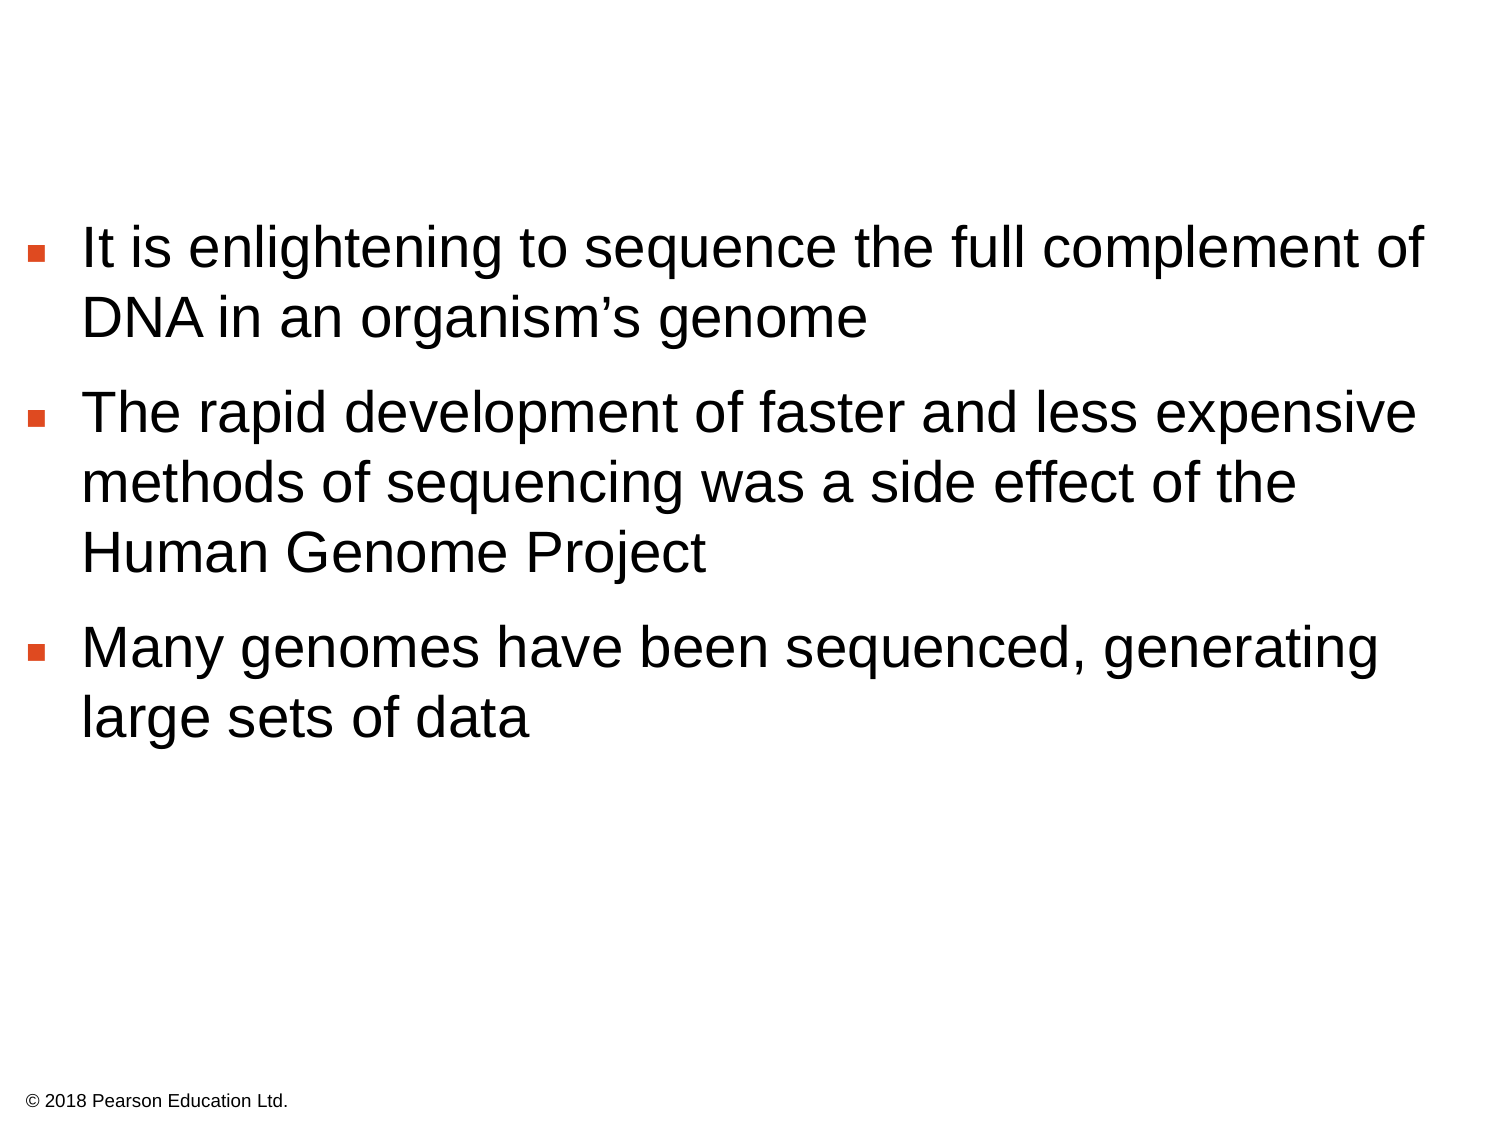

It is enlightening to sequence the full complement of DNA in an organism’s genome
The rapid development of faster and less expensive methods of sequencing was a side effect of the Human Genome Project
Many genomes have been sequenced, generating large sets of data
© 2018 Pearson Education Ltd.